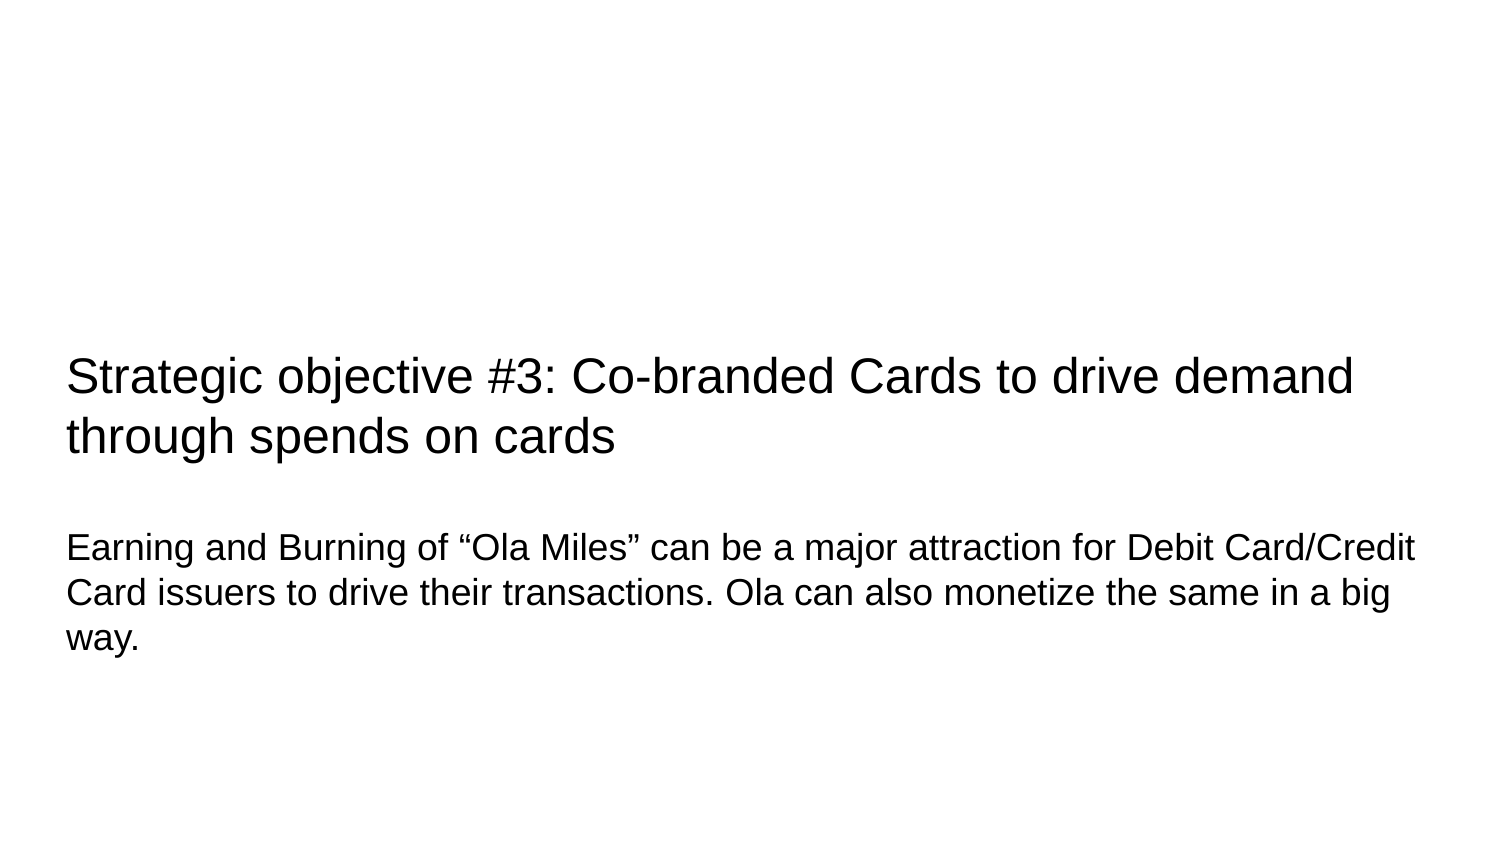

# Strategic objective #3: Co-branded Cards to drive demand through spends on cards

Earning and Burning of “Ola Miles” can be a major attraction for Debit Card/Credit Card issuers to drive their transactions. Ola can also monetize the same in a big way.